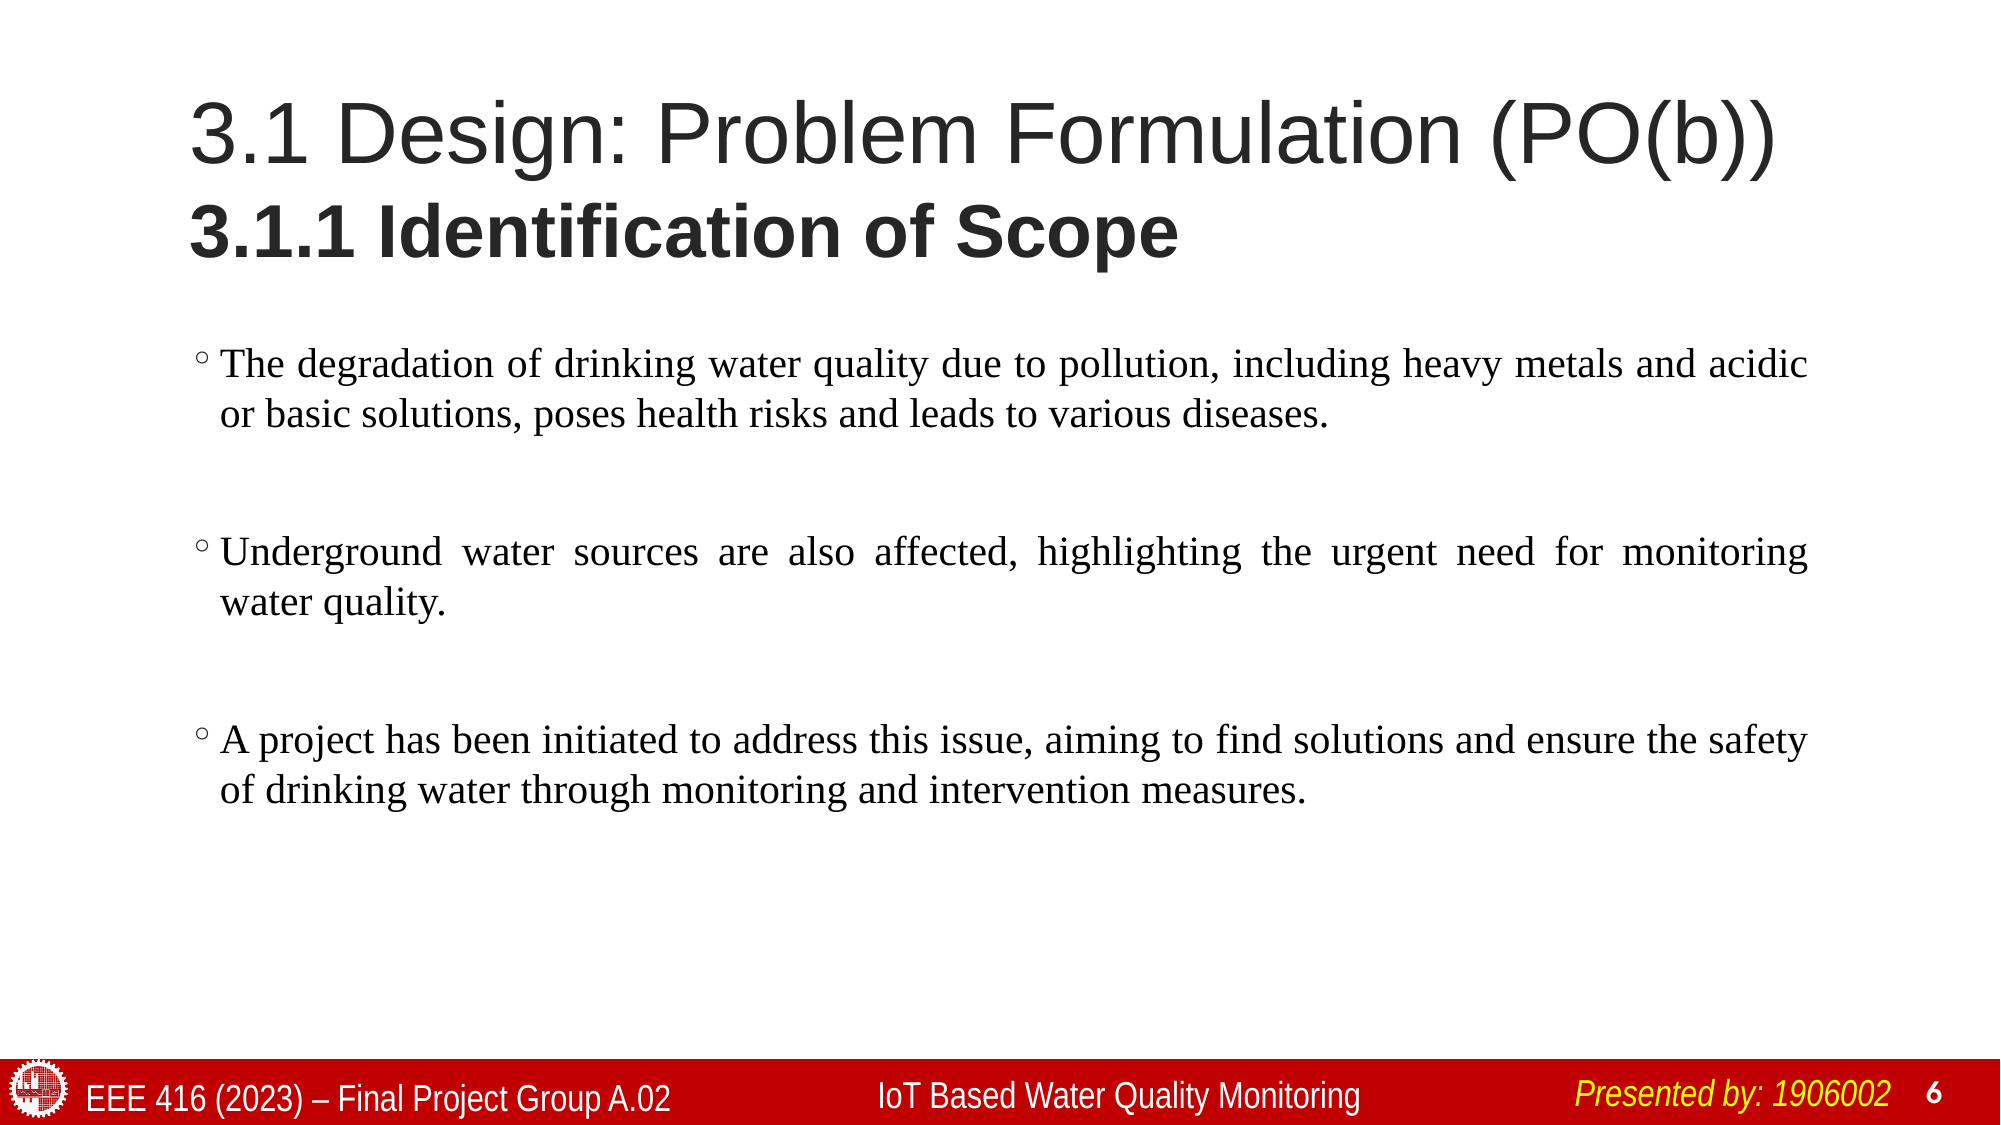

# 3.1 Design: Problem Formulation (PO(b))
3.1.1 Identification of Scope
The degradation of drinking water quality due to pollution, including heavy metals and acidic or basic solutions, poses health risks and leads to various diseases.

Underground water sources are also affected, highlighting the urgent need for monitoring water quality.

A project has been initiated to address this issue, aiming to find solutions and ensure the safety of drinking water through monitoring and intervention measures.
Presented by: 1906002
IoT Based Water Quality Monitoring
EEE 416 (2023) – Final Project Group A.02
6